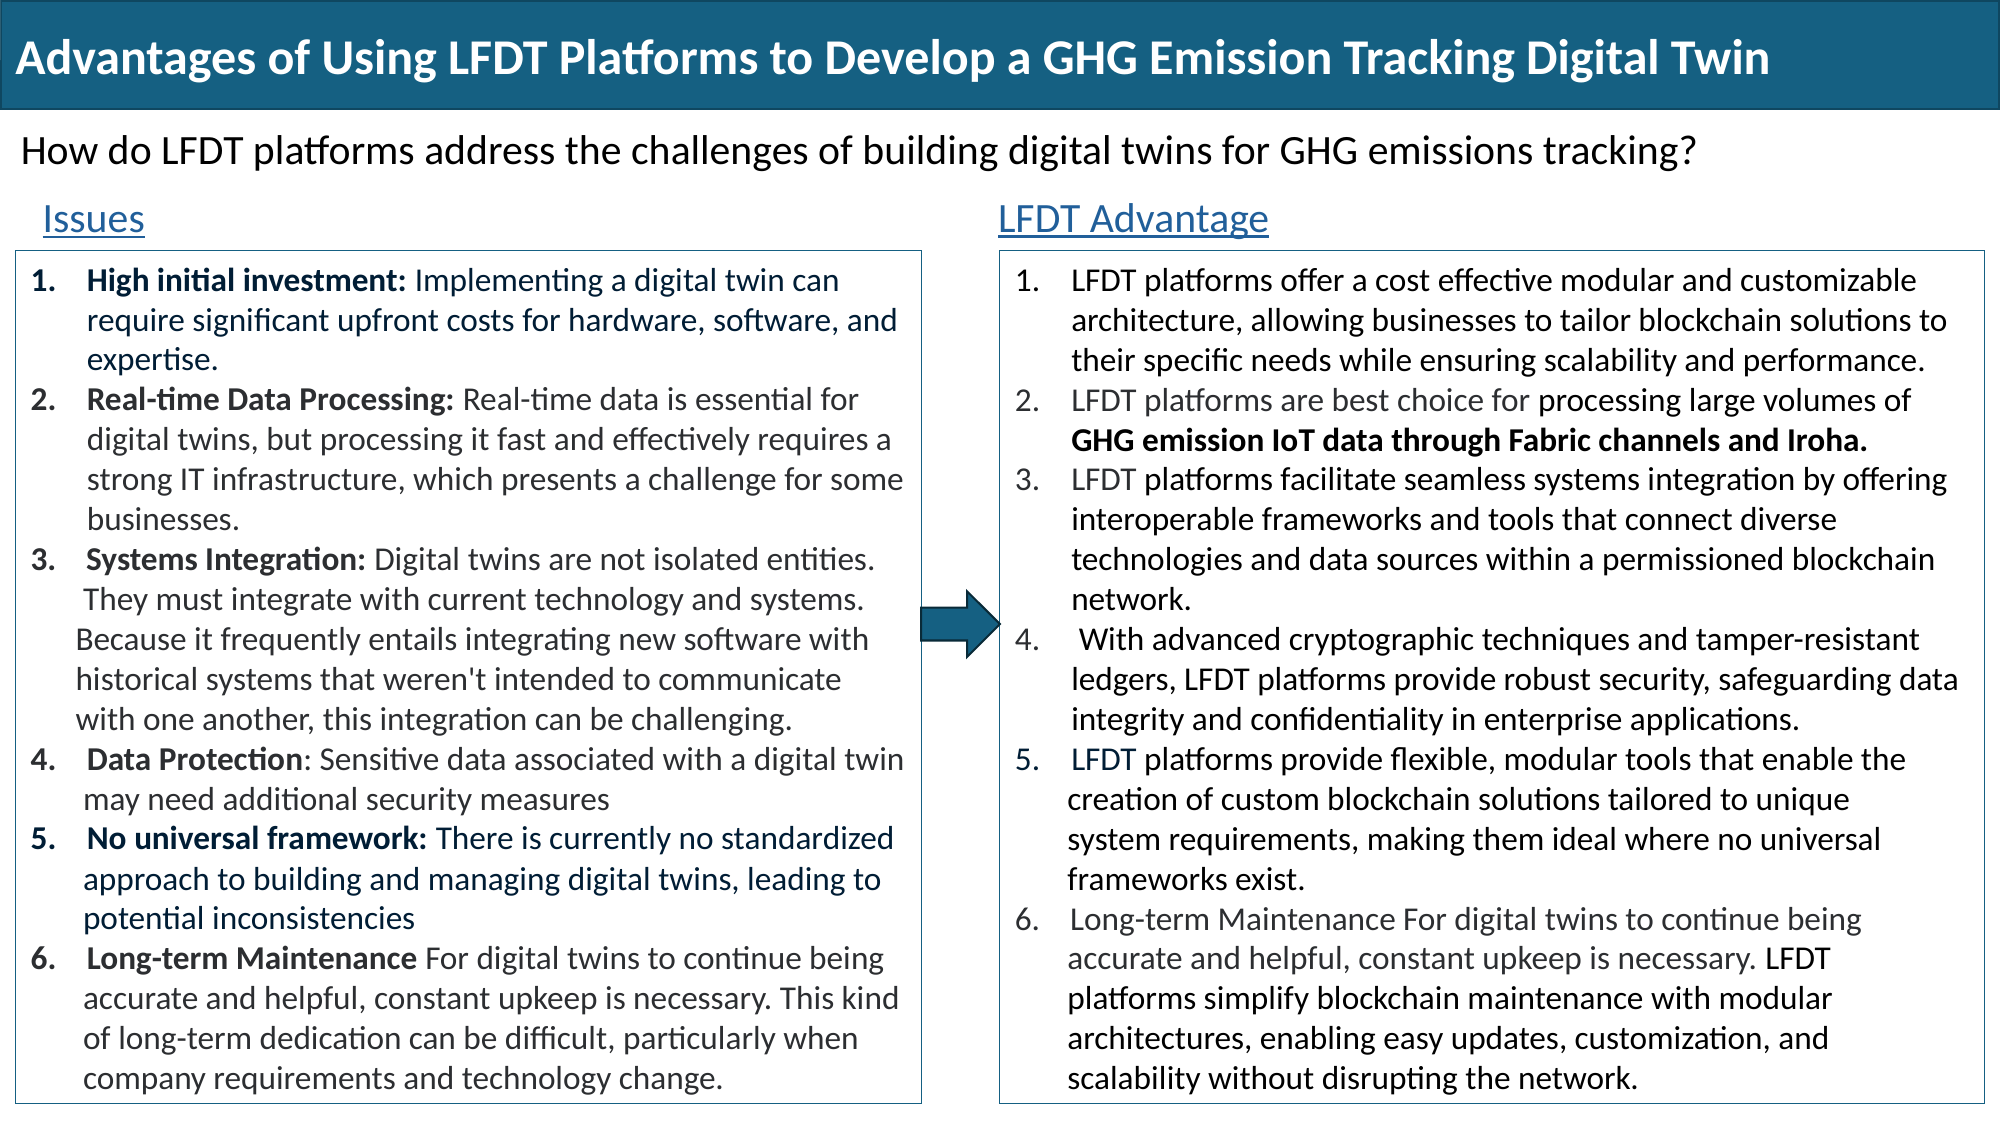

Advantages of Using LFDT Platforms to Develop a GHG Emission Tracking Digital Twin
The GHG emission challenge is……………
How do LFDT platforms address the challenges of building digital twins for GHG emissions tracking?
LFDT Advantage
Issues
High initial investment: Implementing a digital twin can require significant upfront costs for hardware, software, and expertise.
Real-time Data Processing: Real-time data is essential for digital twins, but processing it fast and effectively requires a strong IT infrastructure, which presents a challenge for some businesses.
3.    Systems Integration: Digital twins are not isolated entities.
       They must integrate with current technology and systems.
      Because it frequently entails integrating new software with
      historical systems that weren't intended to communicate
      with one another, this integration can be challenging.
Data Protection: Sensitive data associated with a digital twin
       may need additional security measures
No universal framework: There is currently no standardized
       approach to building and managing digital twins, leading to
       potential inconsistencies
Long-term Maintenance For digital twins to continue being
       accurate and helpful, constant upkeep is necessary. This kind
       of long-term dedication can be difficult, particularly when
       company requirements and technology change.
LFDT platforms offer a cost effective modular and customizable architecture, allowing businesses to tailor blockchain solutions to their specific needs while ensuring scalability and performance.
LFDT platforms are best choice for processing large volumes of GHG emission IoT data through Fabric channels and Iroha.
LFDT platforms facilitate seamless systems integration by offering interoperable frameworks and tools that connect diverse technologies and data sources within a permissioned blockchain network.
 With advanced cryptographic techniques and tamper-resistant ledgers, LFDT platforms provide robust security, safeguarding data integrity and confidentiality in enterprise applications.
LFDT platforms provide flexible, modular tools that enable the
       creation of custom blockchain solutions tailored to unique
       system requirements, making them ideal where no universal
       frameworks exist.
6.    Long-term Maintenance For digital twins to continue being
       accurate and helpful, constant upkeep is necessary. LFDT
       platforms simplify blockchain maintenance with modular
       architectures, enabling easy updates, customization, and
       scalability without disrupting the network.